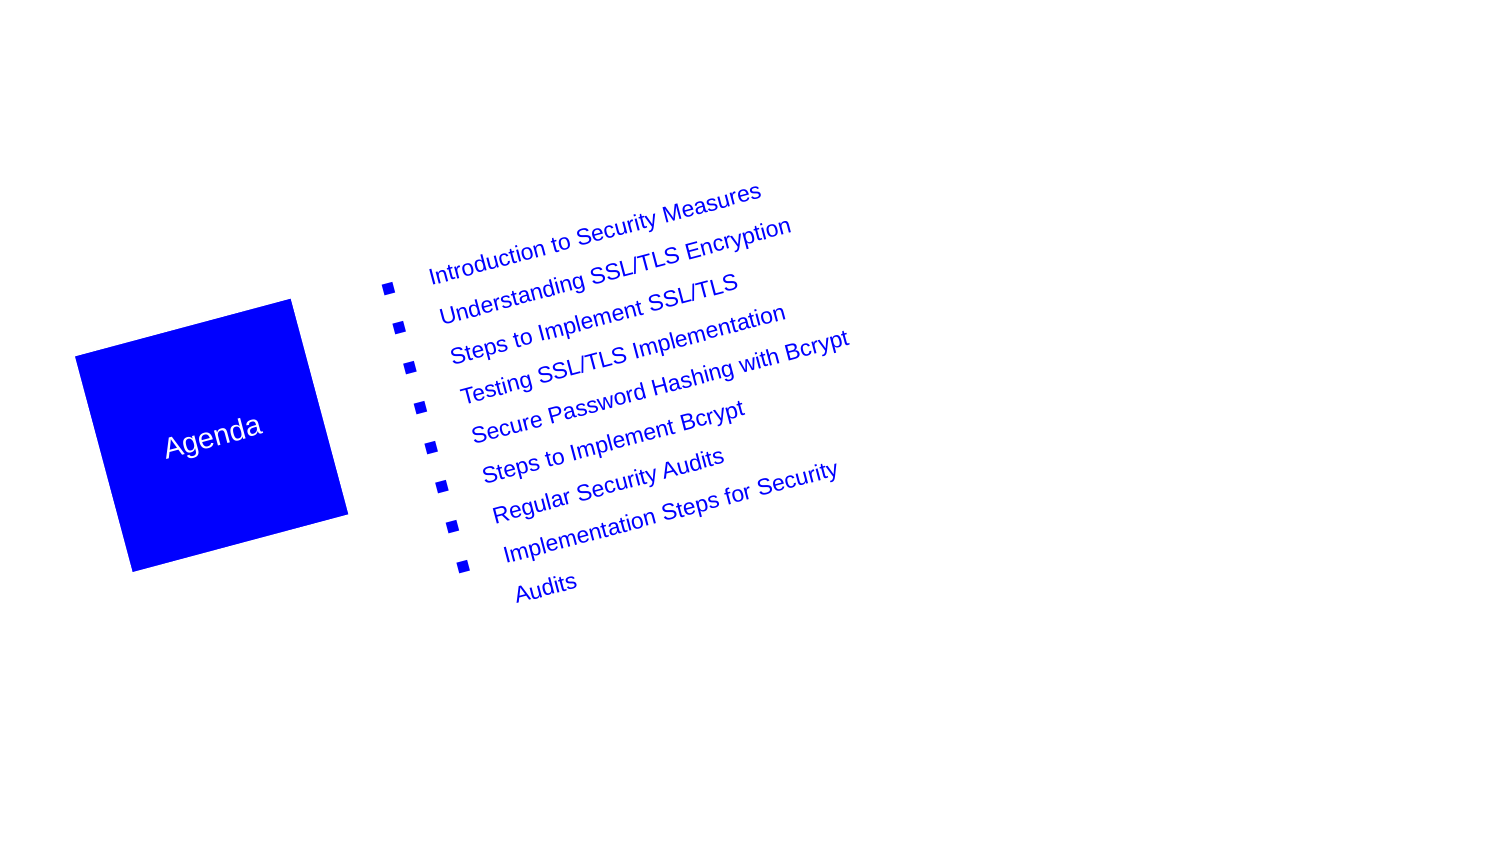

Introduction to Security Measures
Understanding SSL/TLS Encryption
Steps to Implement SSL/TLS
Testing SSL/TLS Implementation
Secure Password Hashing with Bcrypt
Steps to Implement Bcrypt
Regular Security Audits
Implementation Steps for Security Audits
Agenda